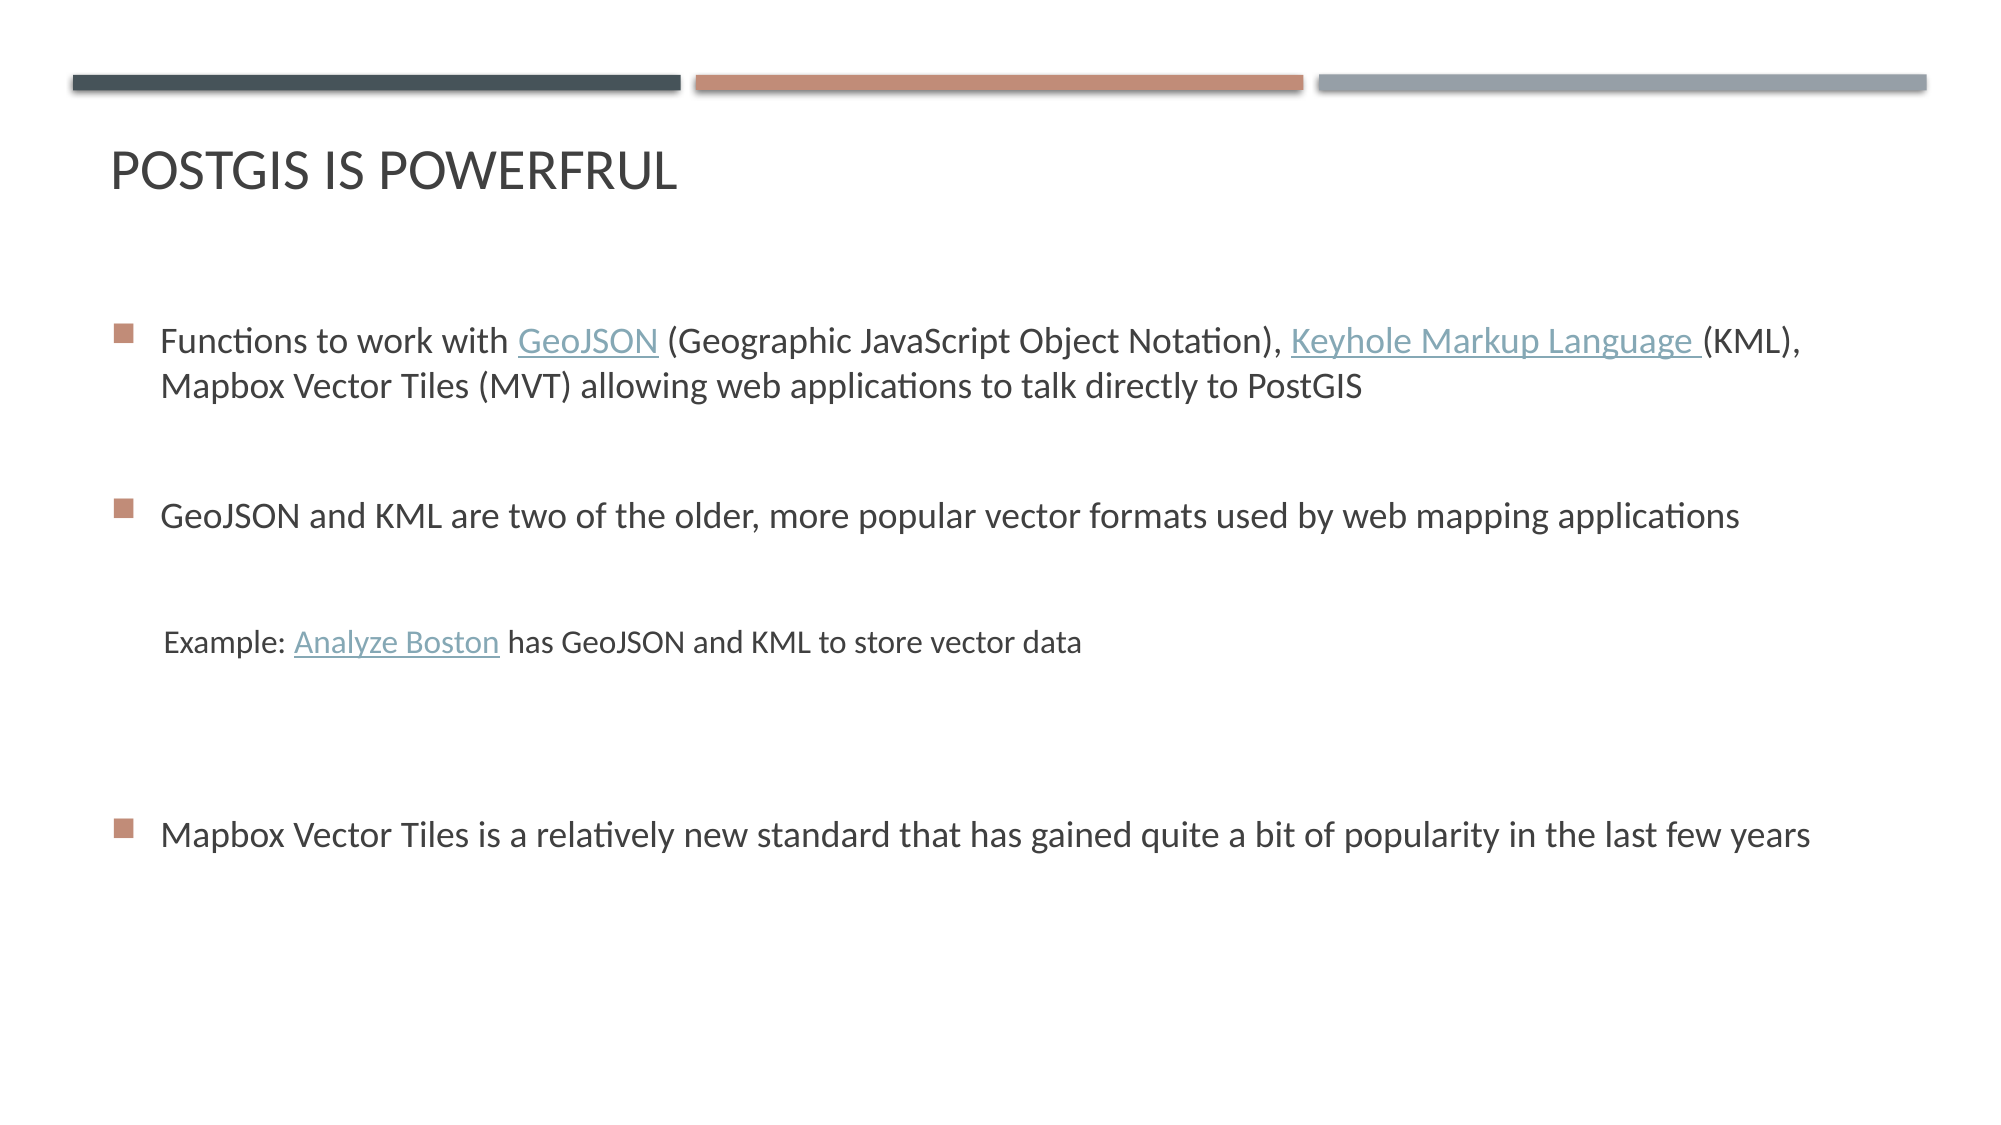

# Postgis IS POWERFRUL
Functions to work with GeoJSON (Geographic JavaScript Object Notation), Keyhole Markup Language (KML), Mapbox Vector Tiles (MVT) allowing web applications to talk directly to PostGIS

GeoJSON and KML are two of the older, more popular vector formats used by web mapping applications

Example: Analyze Boston has GeoJSON and KML to store vector data

Mapbox Vector Tiles is a relatively new standard that has gained quite a bit of popularity in the last few years